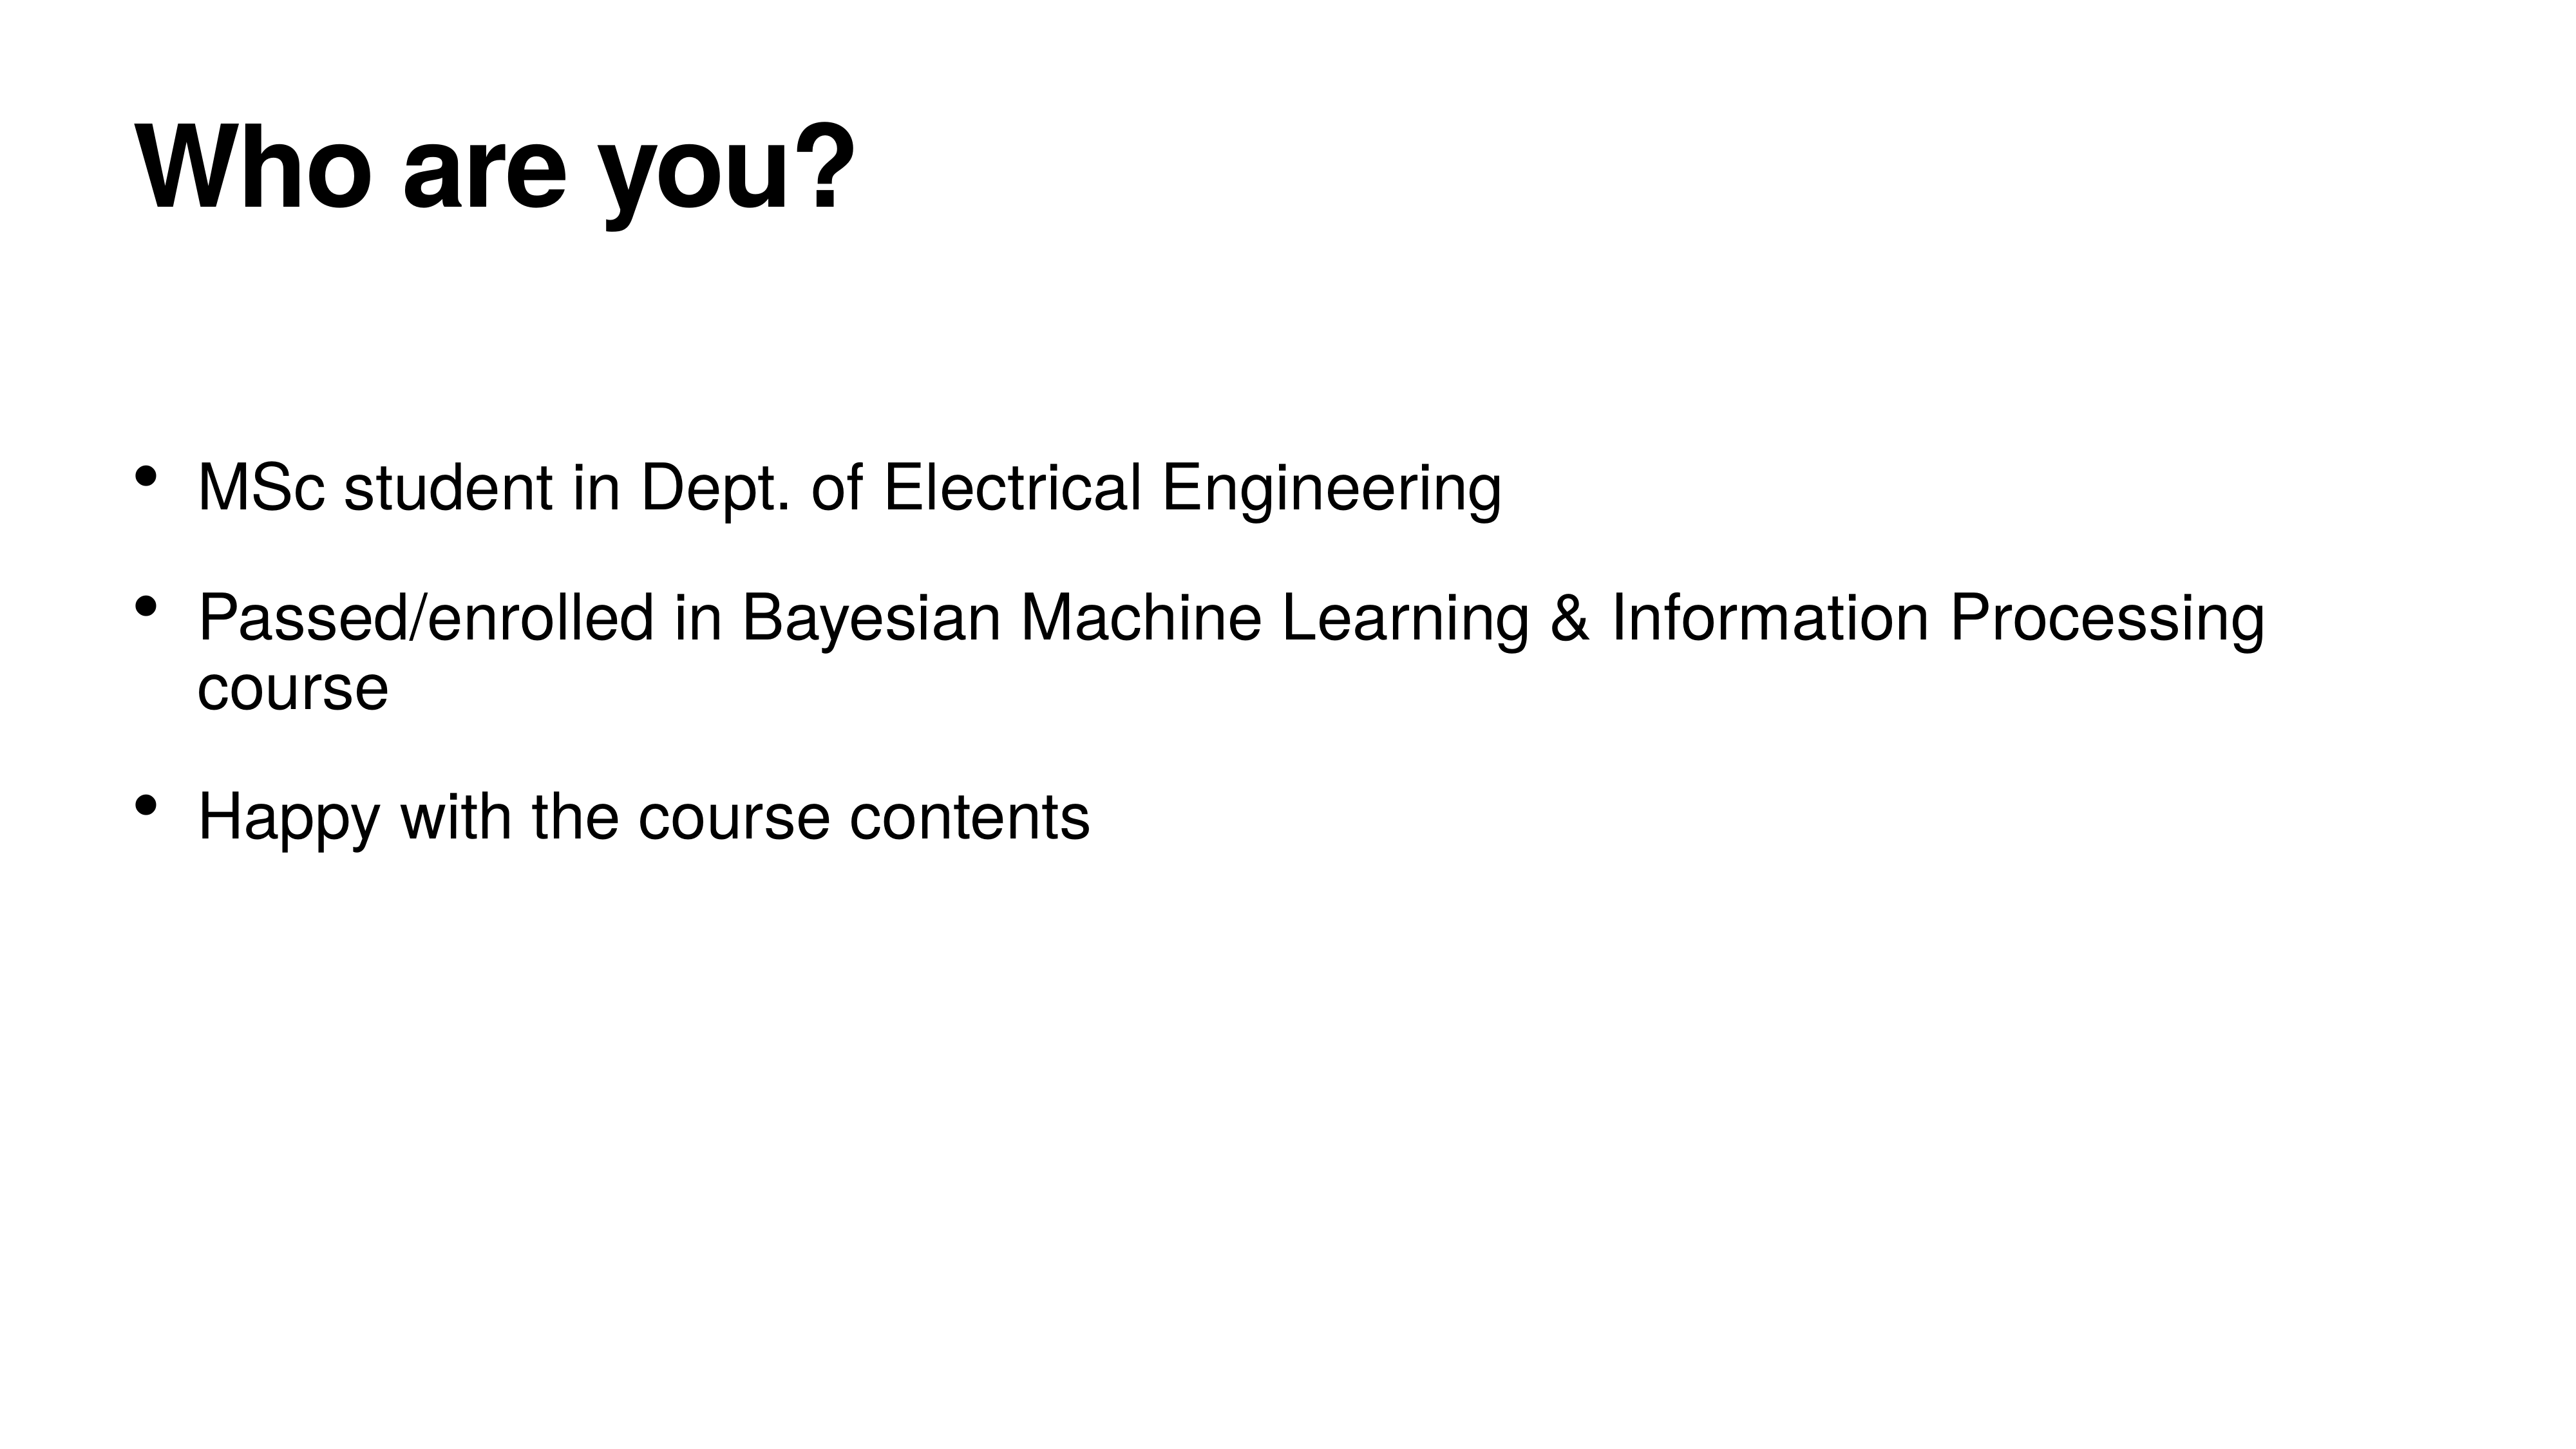

# Who are you?
MSc student in Dept. of Electrical Engineering
Passed/enrolled in Bayesian Machine Learning & Information Processing course
Happy with the course contents